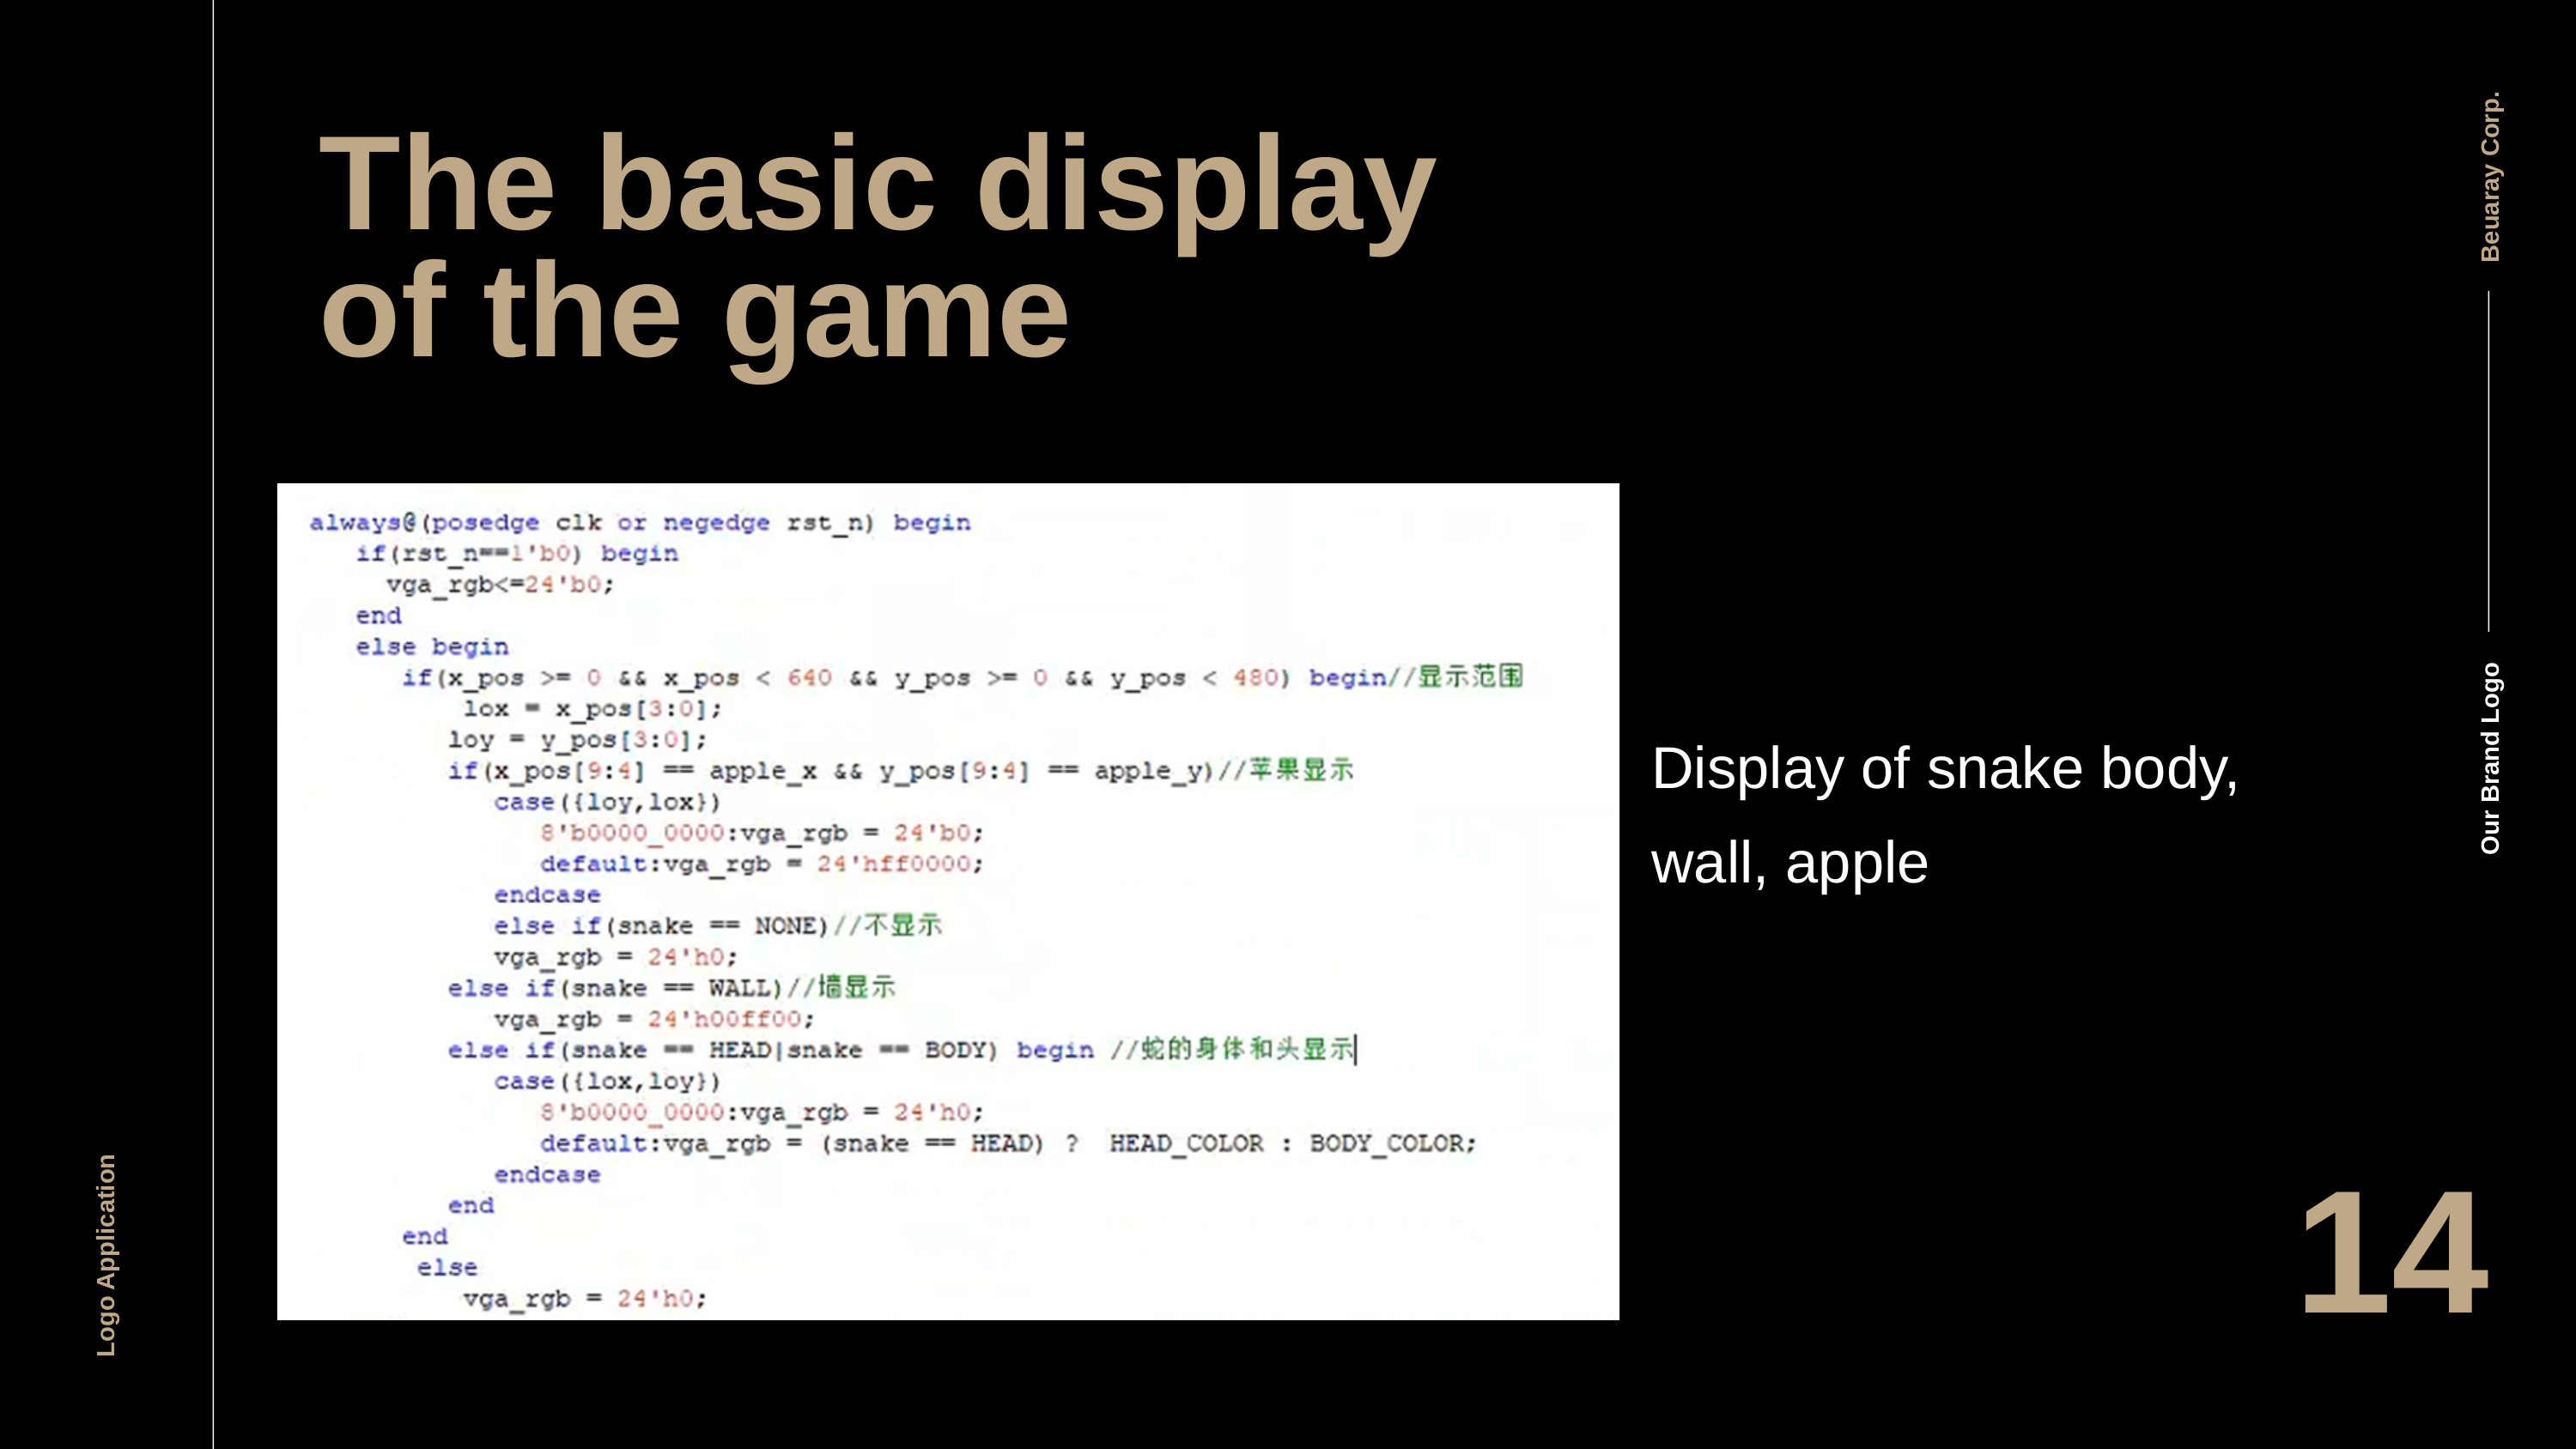

Beuaray Corp.

Our Brand Logo
The basic display of the game

Display of snake body, wall, apple

14
Logo Application